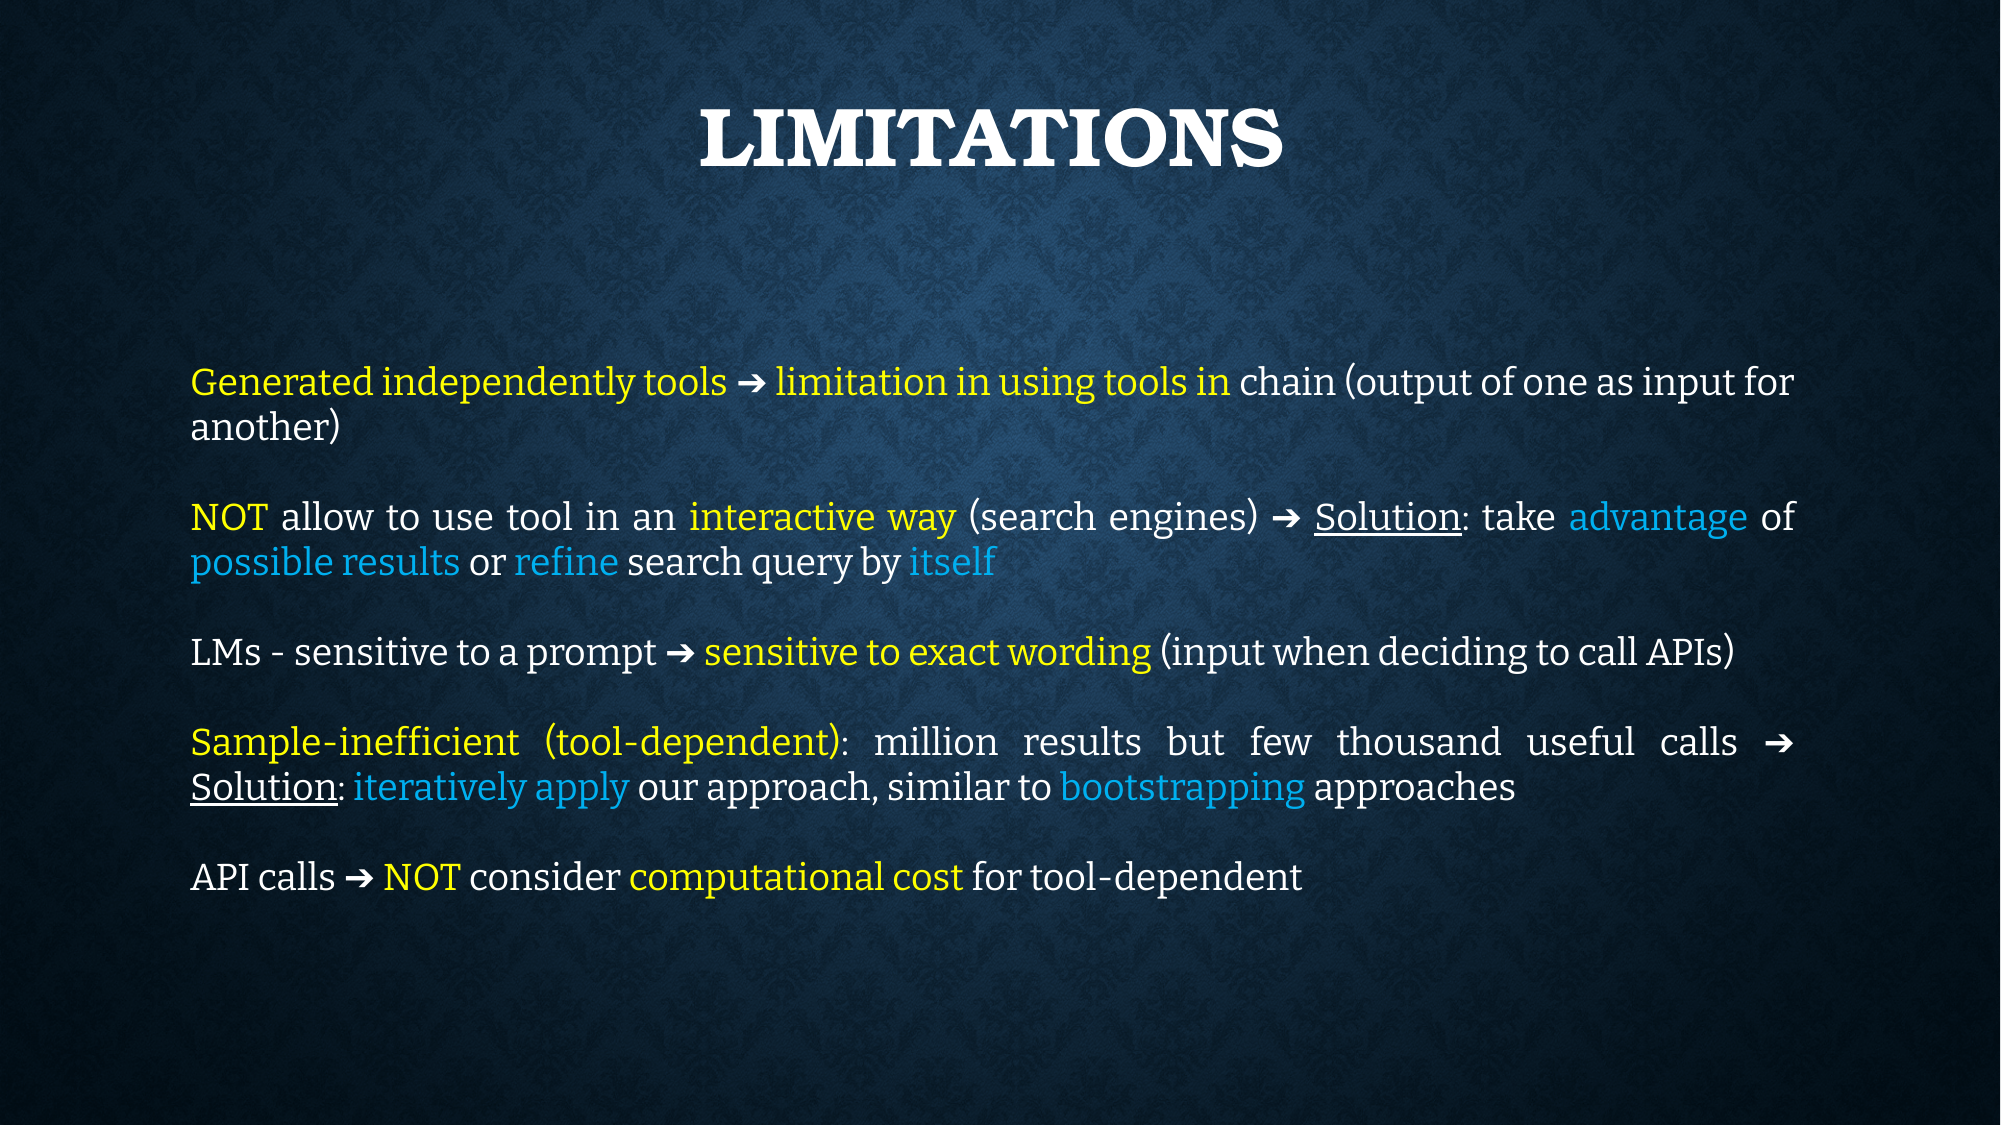

Limitations
Generated independently tools ➔ limitation in using tools in chain (output of one as input for another)

NOT allow to use tool in an interactive way (search engines) ➔ Solution: take advantage of possible results or refine search query by itself

LMs - sensitive to a prompt ➔ sensitive to exact wording (input when deciding to call APIs)

Sample-inefficient (tool-dependent): million results but few thousand useful calls ➔ Solution: iteratively apply our approach, similar to bootstrapping approaches

API calls ➔ NOT consider computational cost for tool-dependent